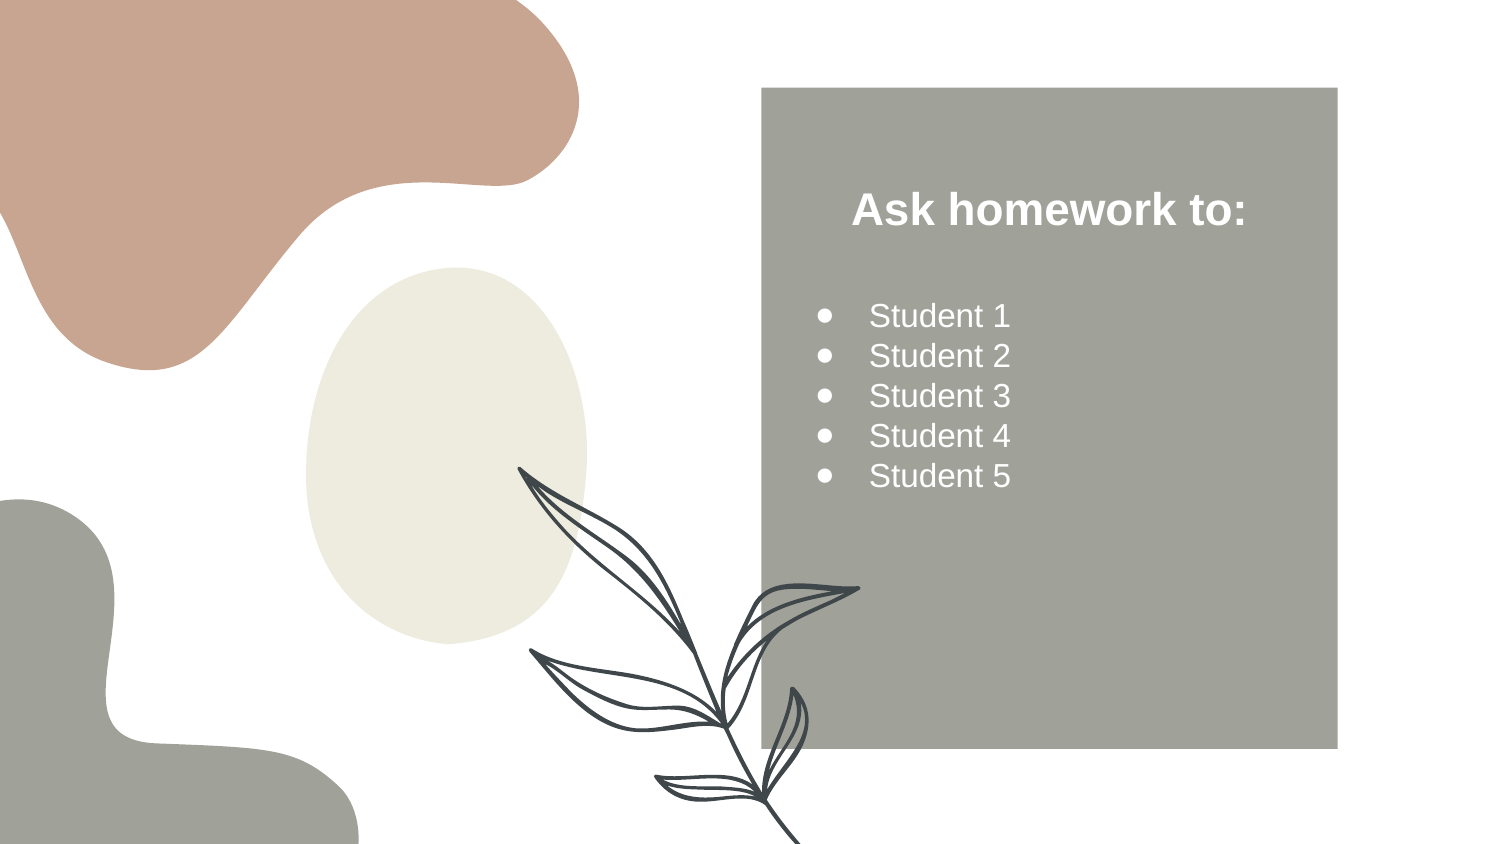

Ask homework to:

Student 1
Student 2
Student 3
Student 4
Student 5